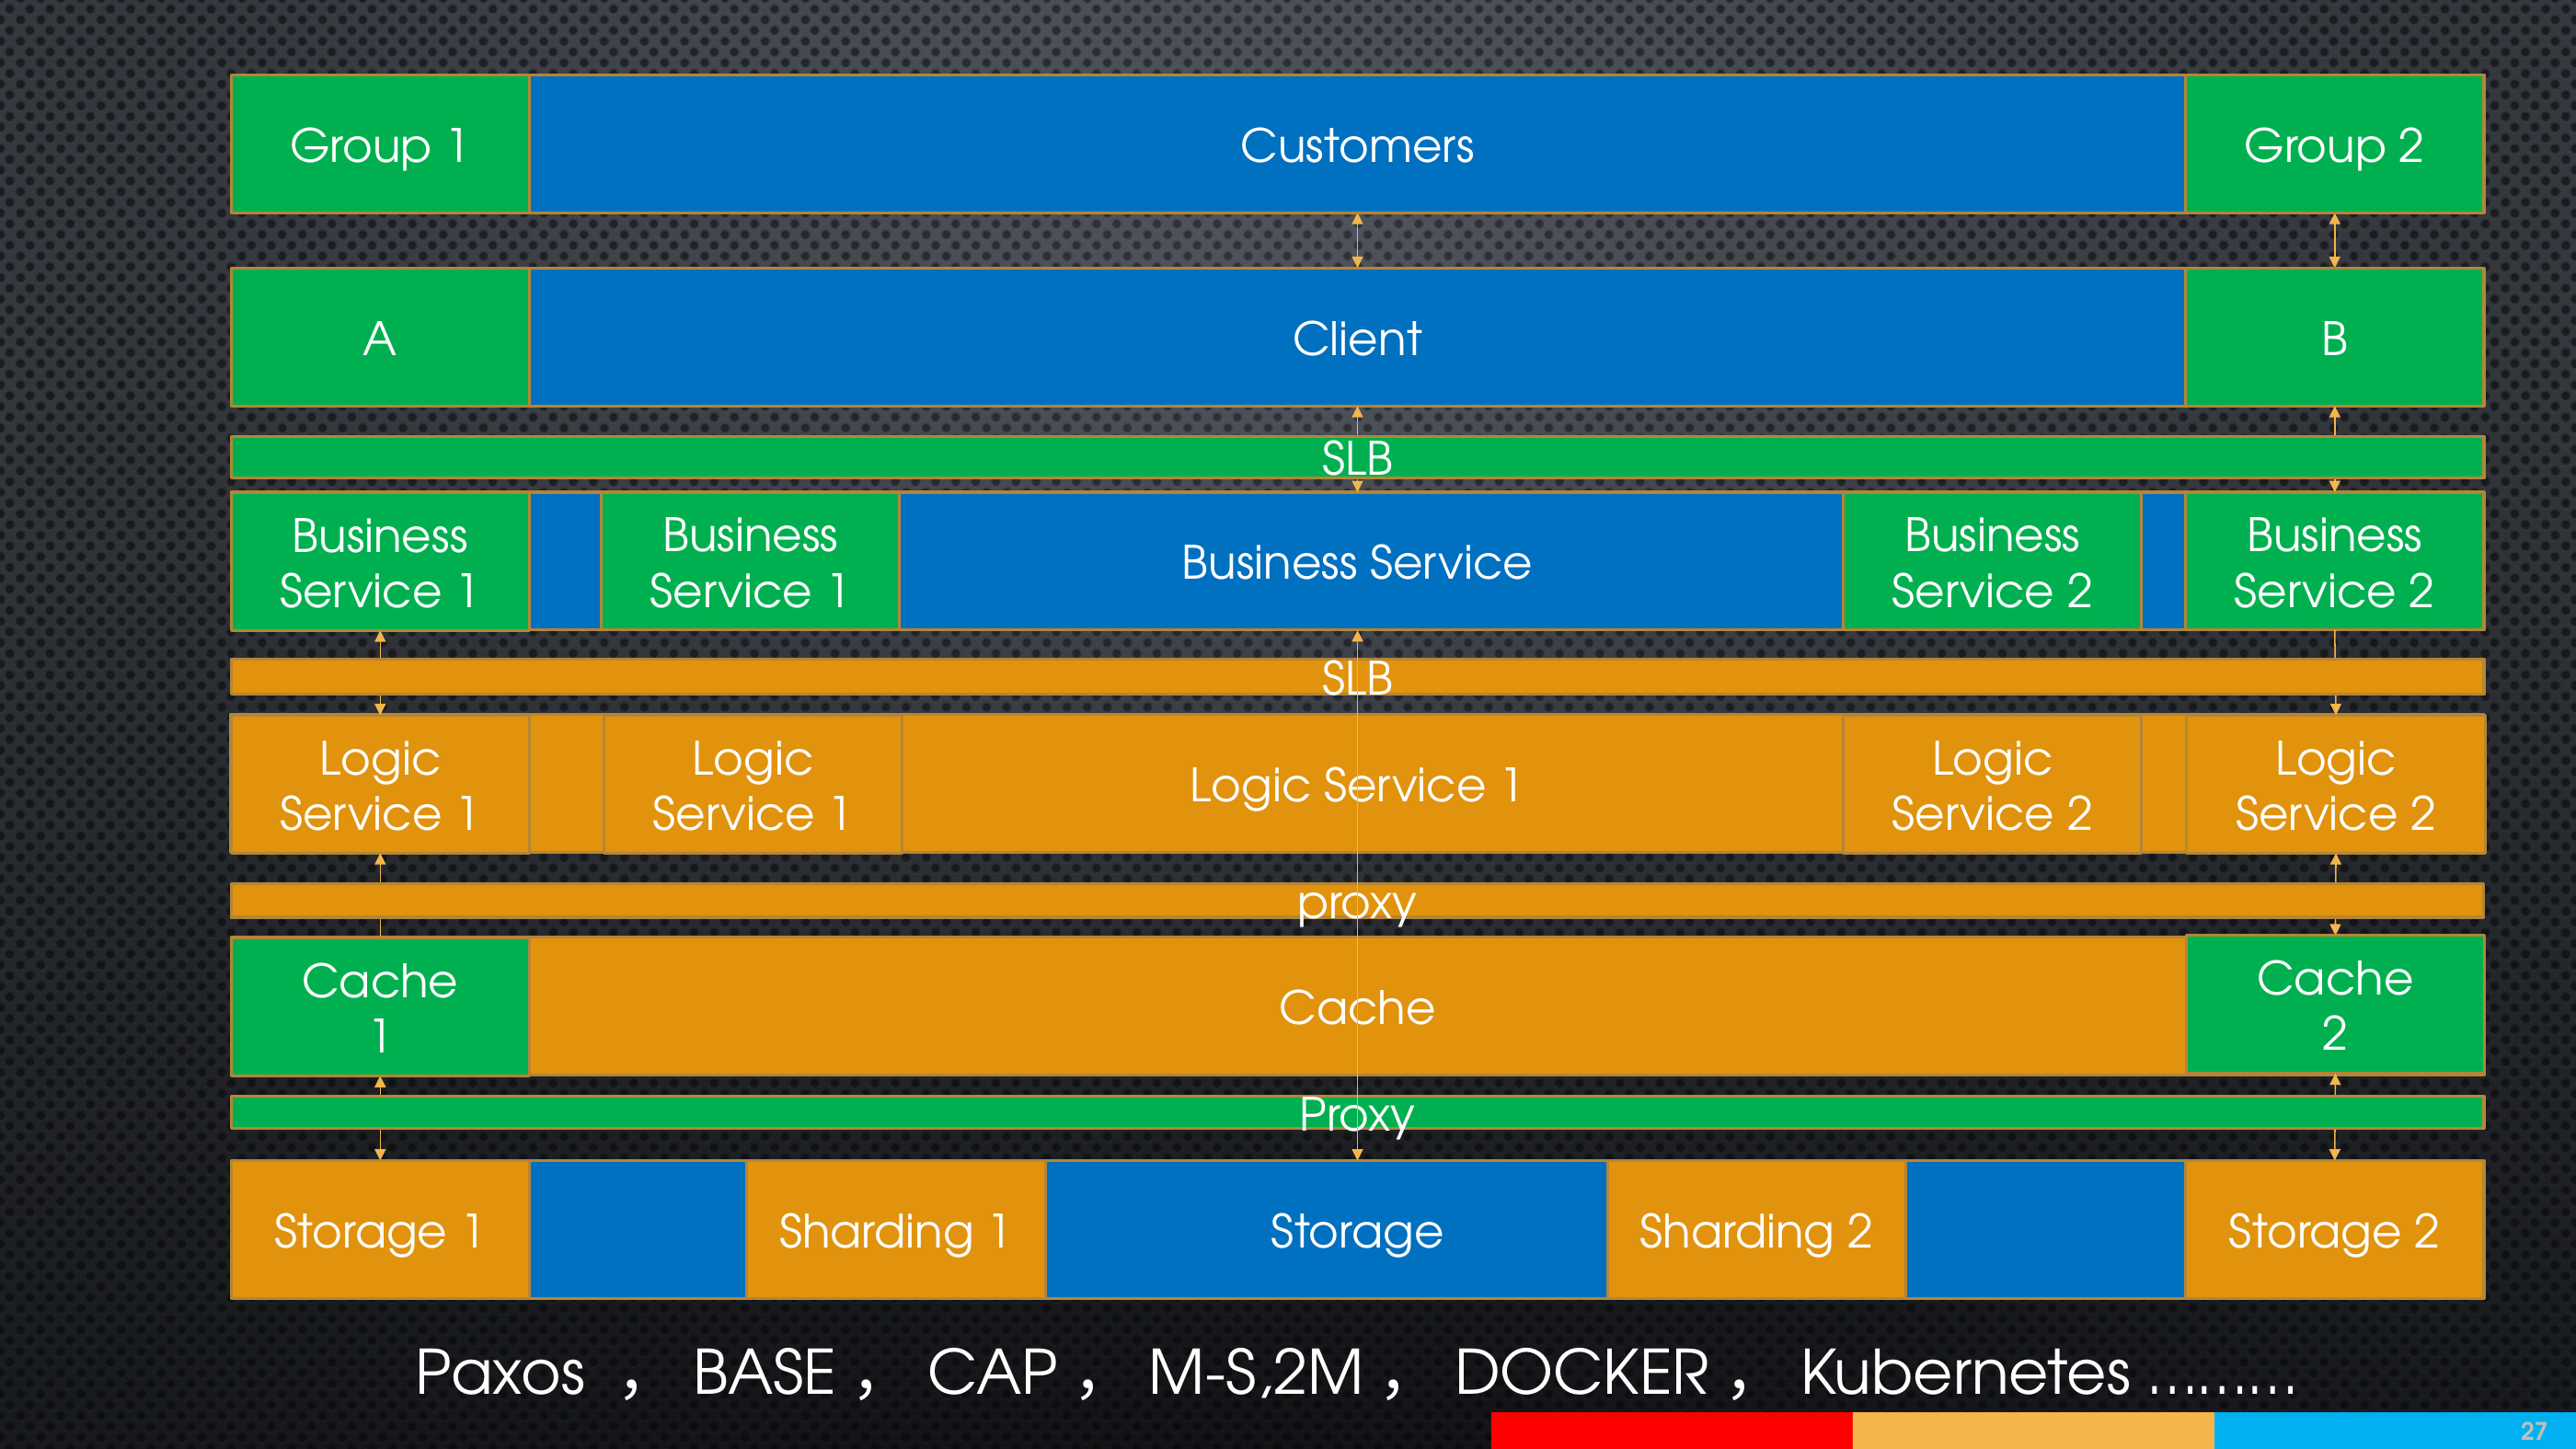

Customers
Group 1
Group 2
A
Client
B
SLB
Business Service
Business Service 1
Business Service 2
Business Service 2
Business Service 1
SLB
Logic Service 1
Logic Service 1
Logic Service 1
Logic Service 2
Logic Service 2
proxy
Cache
2
Cache
Cache
1
Proxy
Storage
Storage 1
Sharding 1
Sharding 2
Storage 2
Paxos ，BASE，CAP，M-S,2M，DOCKER，Kubernetes ………